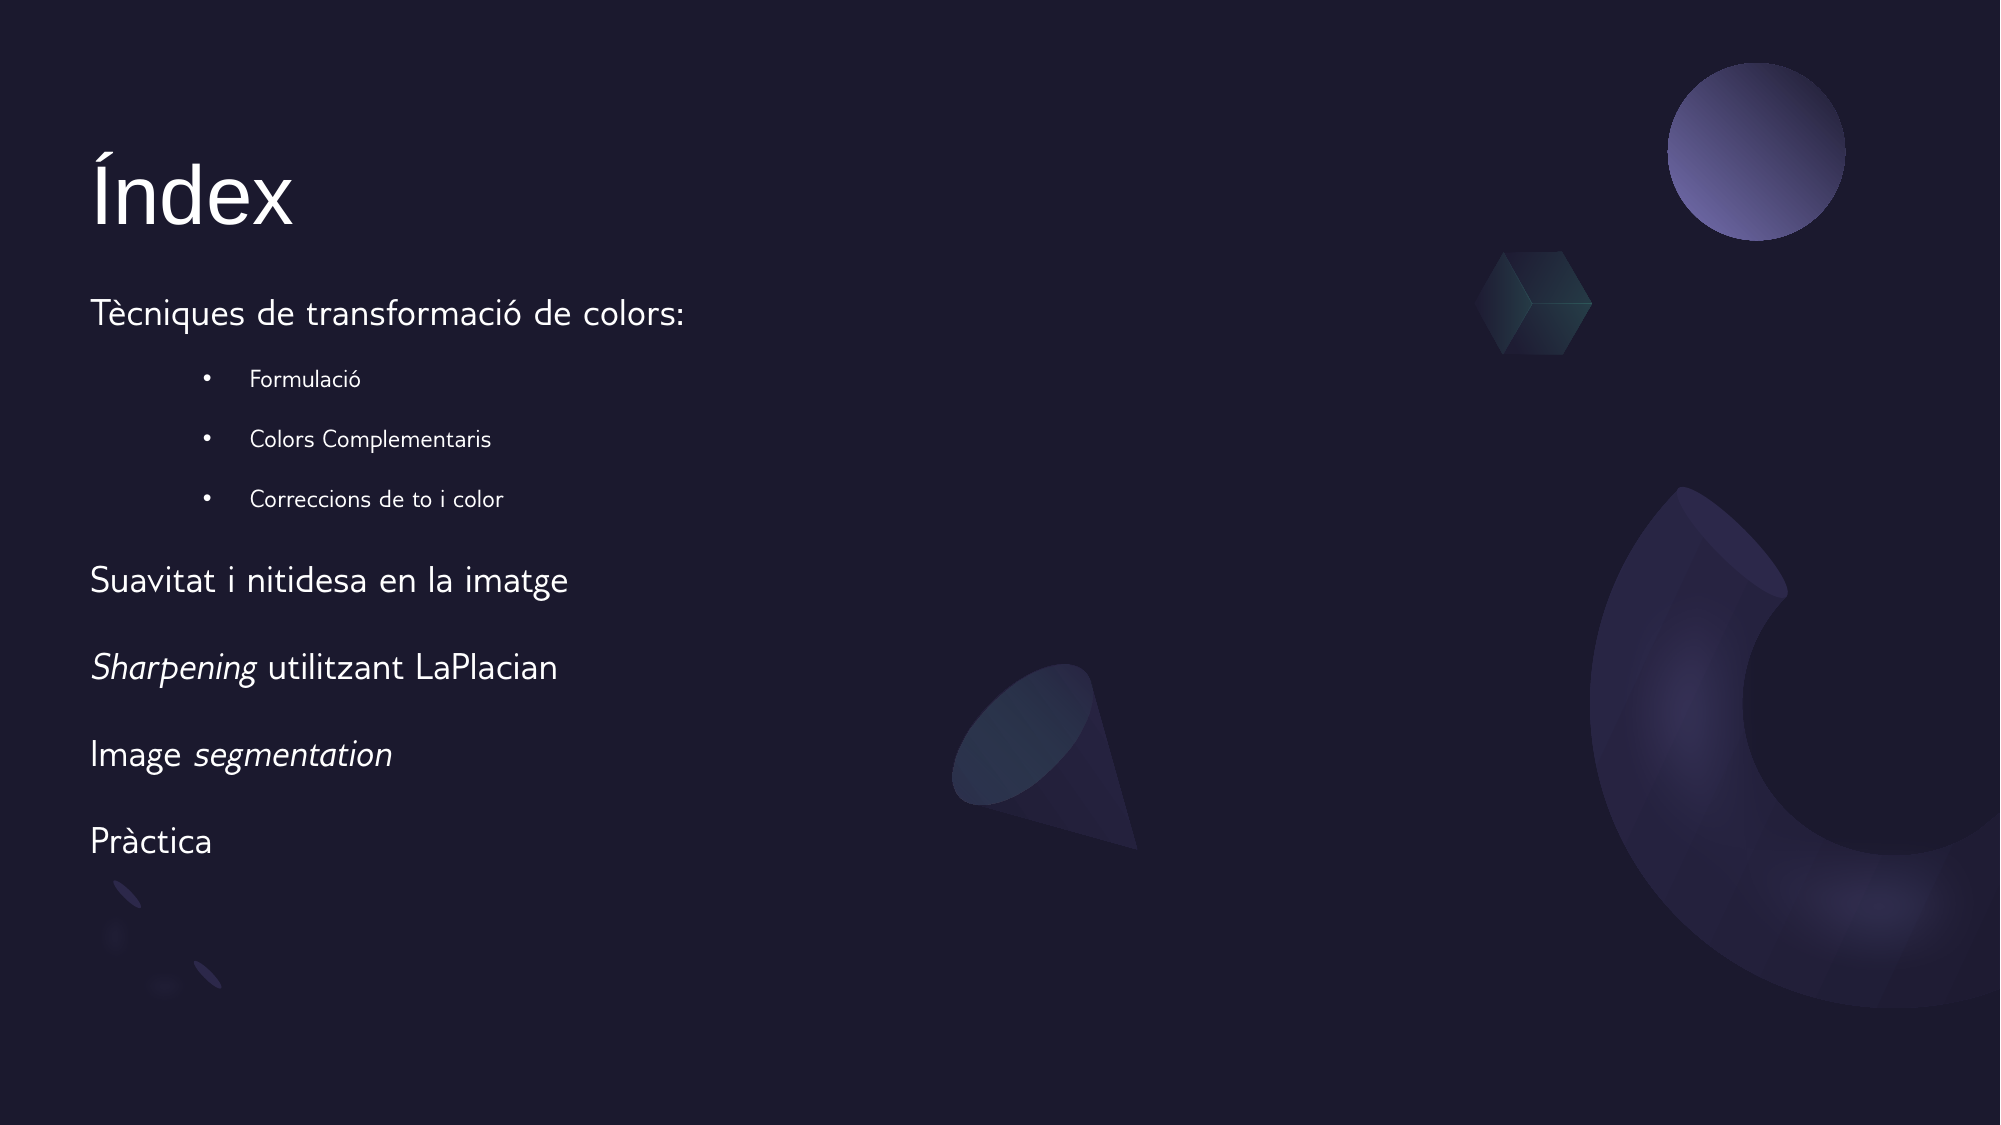

# Índex
Tècniques de transformació de colors:
Formulació
Colors Complementaris
Correccions de to i color
Suavitat i nitidesa en la imatge
Sharpening utilitzant LaPlacian
Image segmentation
Pràctica